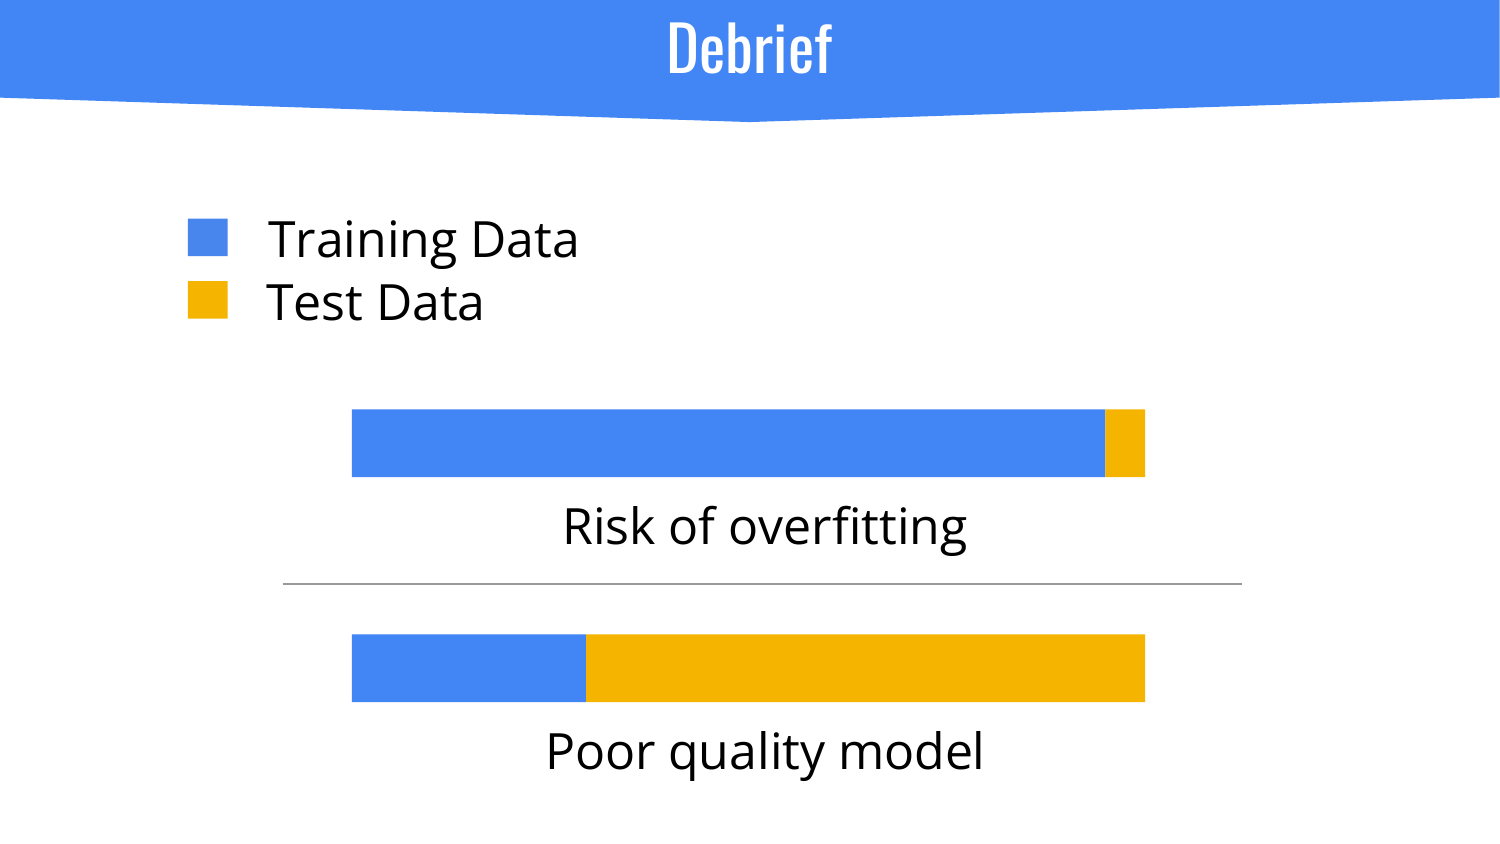

Debrief
Training Data

Test Data

Risk of overfitting

Poor quality model